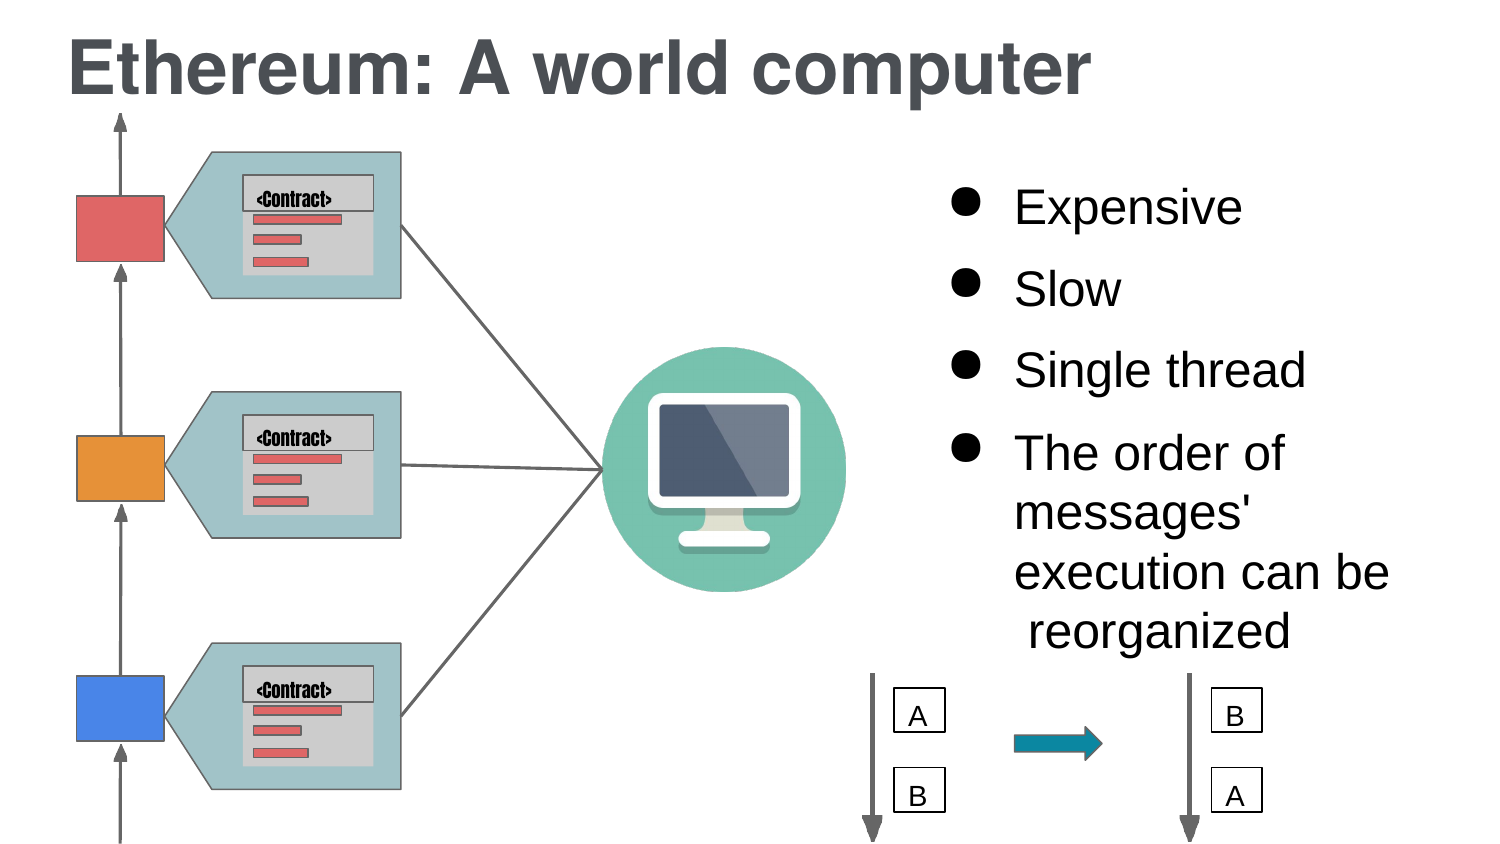

Ethereum: A world computer

Expensive
Slow
Single thread
The order of  messages'  execution can be  reorganized

<Contract>

<Contract>

<Contract>

A
B

B
A